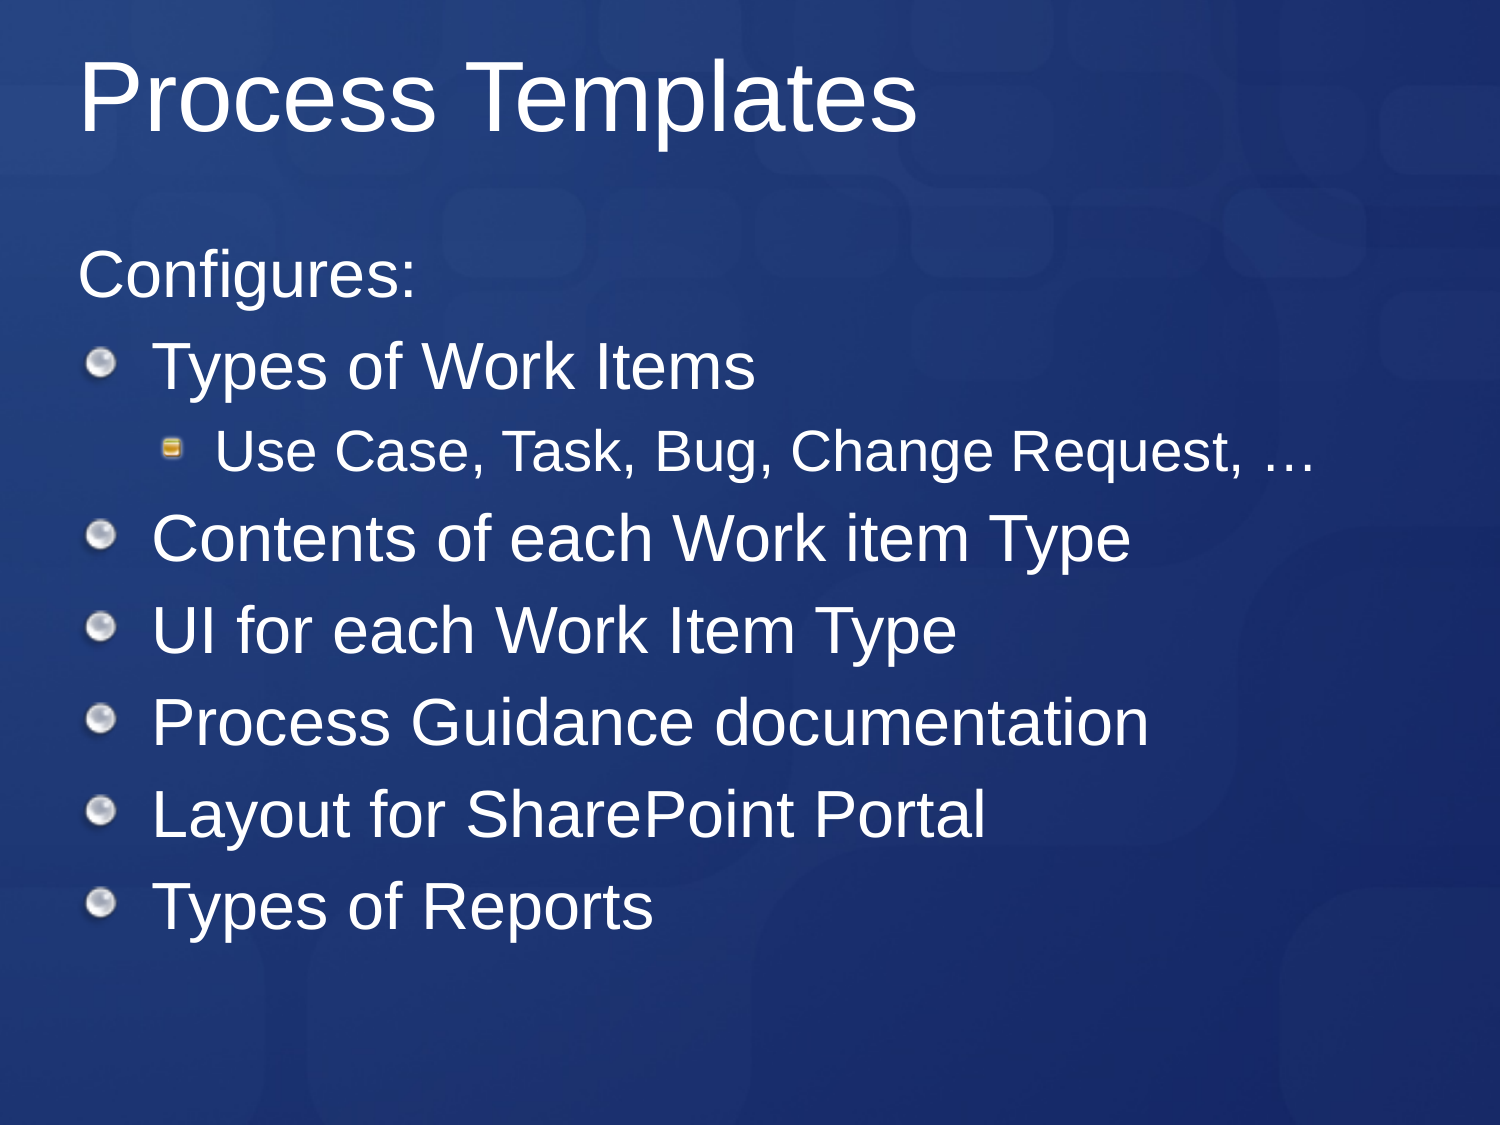

# Process Templates
Configures:
Types of Work Items
Use Case, Task, Bug, Change Request, …
Contents of each Work item Type
UI for each Work Item Type
Process Guidance documentation
Layout for SharePoint Portal
Types of Reports